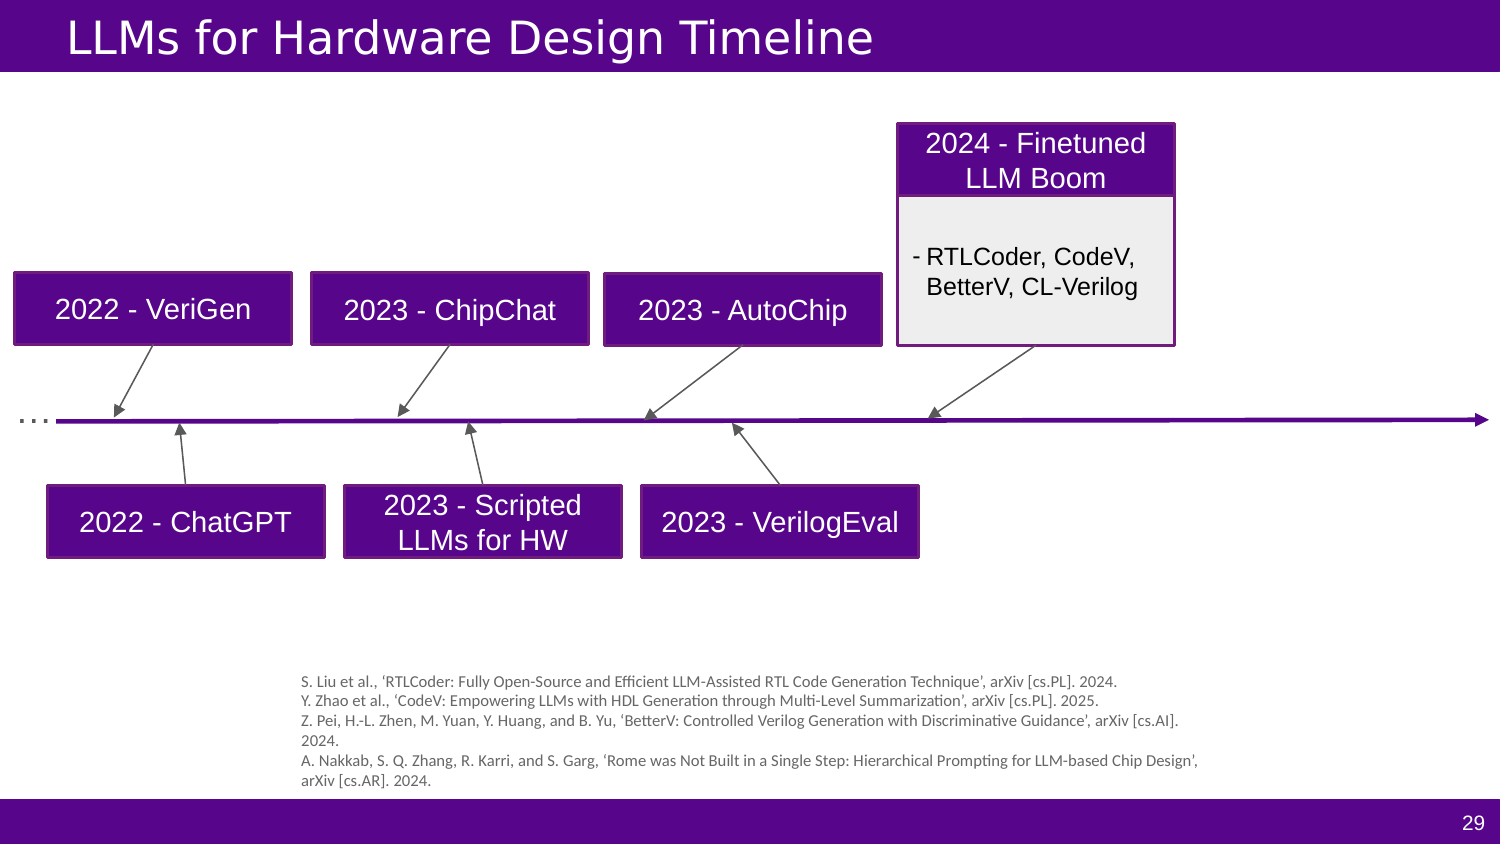

# LLMs for Hardware Design Timeline
2024 - Finetuned LLM Boom
RTLCoder, CodeV, BetterV, CL-Verilog
2022 - VeriGen
2023 - ChipChat
2023 - AutoChip
…
2022 - ChatGPT
2023 - Scripted LLMs for HW
2023 - VerilogEval
S. Liu et al., ‘RTLCoder: Fully Open-Source and Efficient LLM-Assisted RTL Code Generation Technique’, arXiv [cs.PL]. 2024.
Y. Zhao et al., ‘CodeV: Empowering LLMs with HDL Generation through Multi-Level Summarization’, arXiv [cs.PL]. 2025.
Z. Pei, H.-L. Zhen, M. Yuan, Y. Huang, and B. Yu, ‘BetterV: Controlled Verilog Generation with Discriminative Guidance’, arXiv [cs.AI]. 2024.
A. Nakkab, S. Q. Zhang, R. Karri, and S. Garg, ‘Rome was Not Built in a Single Step: Hierarchical Prompting for LLM-based Chip Design’, arXiv [cs.AR]. 2024.
29